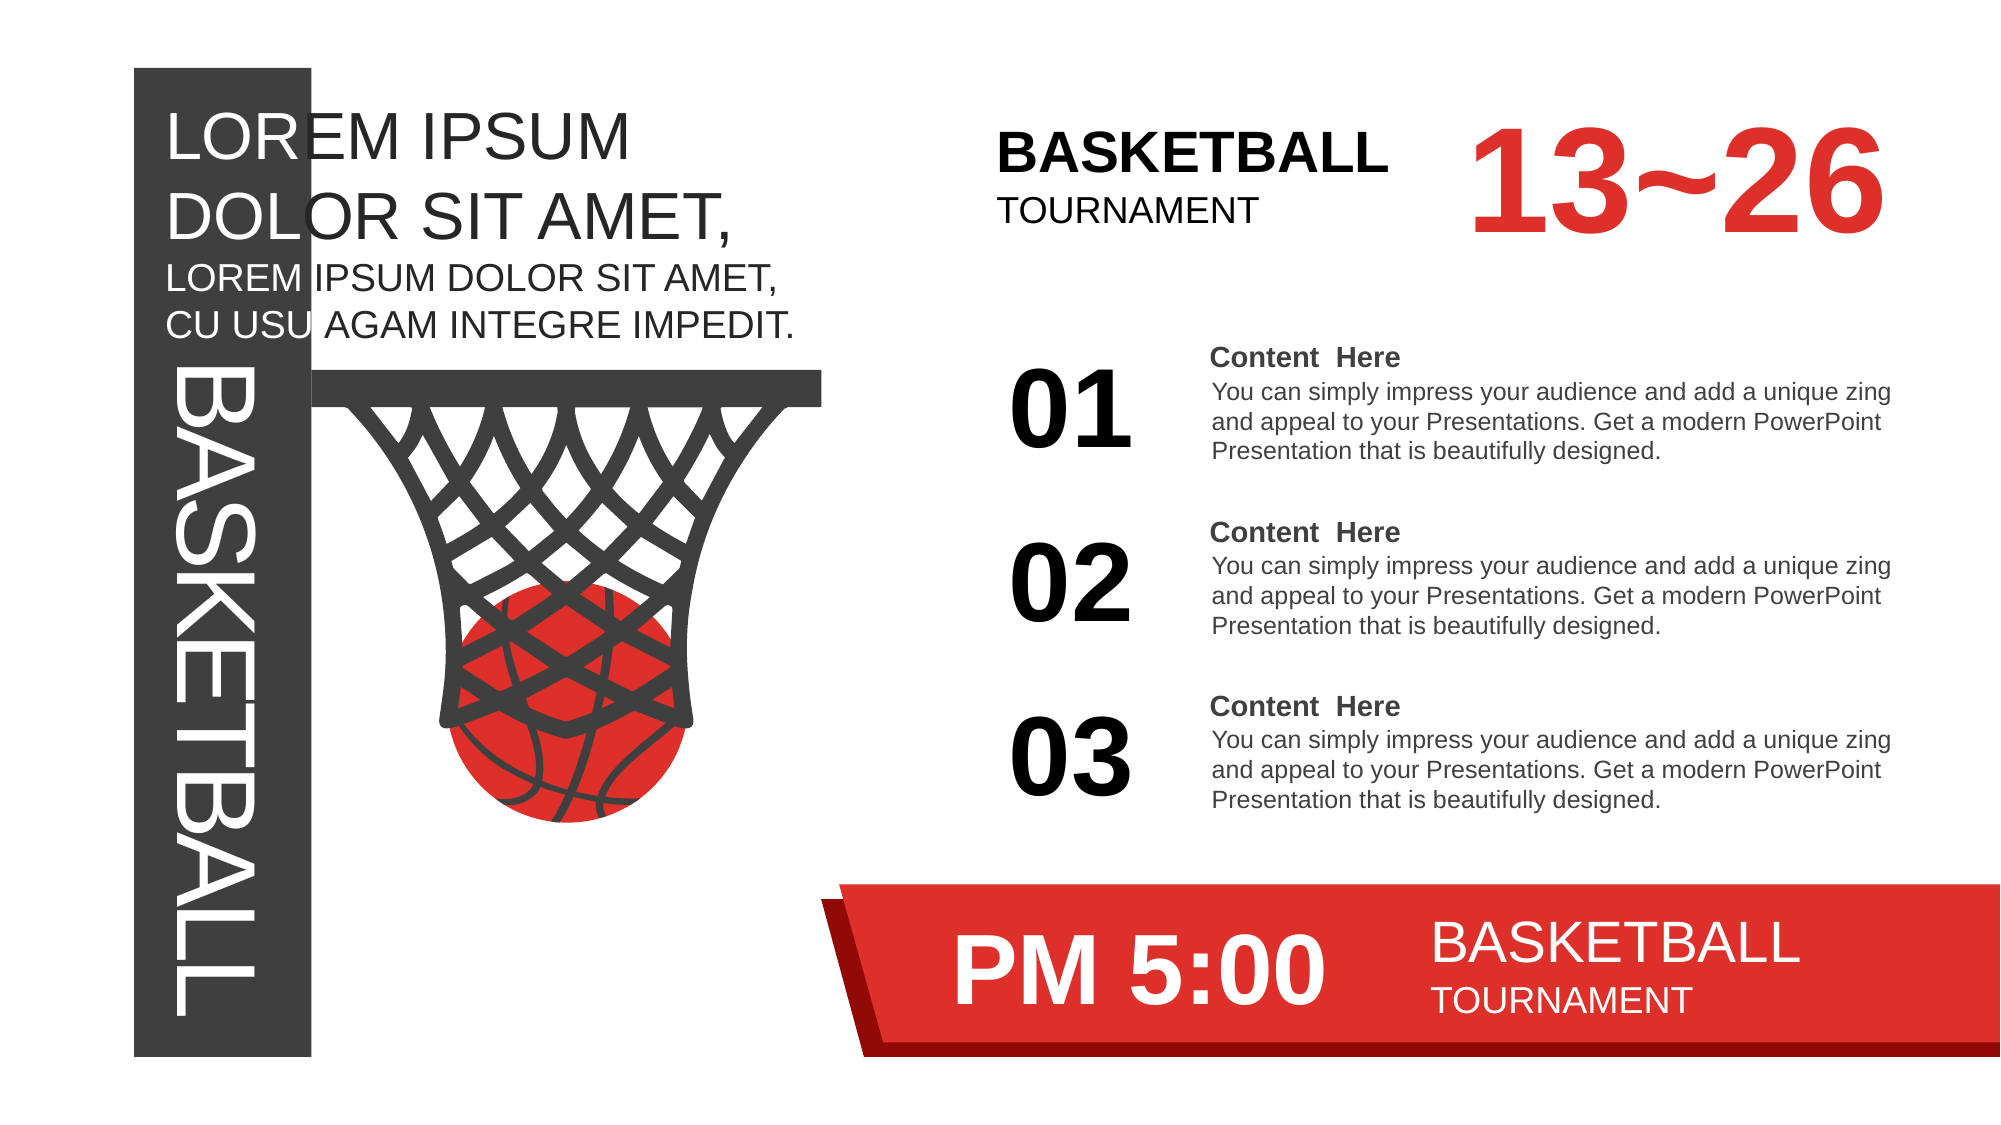

13~26
LOREM IPSUM
DOLOR SIT AMET,
BASKETBALL
TOURNAMENT
LOREM IPSUM DOLOR SIT AMET,
CU USU AGAM INTEGRE IMPEDIT.
01
Content  Here
You can simply impress your audience and add a unique zing and appeal to your Presentations. Get a modern PowerPoint  Presentation that is beautifully designed.

02
Content  Here
You can simply impress your audience and add a unique zing and appeal to your Presentations. Get a modern PowerPoint  Presentation that is beautifully designed.

BASKETBALL
03
Content  Here
You can simply impress your audience and add a unique zing and appeal to your Presentations. Get a modern PowerPoint  Presentation that is beautifully designed.

BASKETBALL
TOURNAMENT
PM 5:00